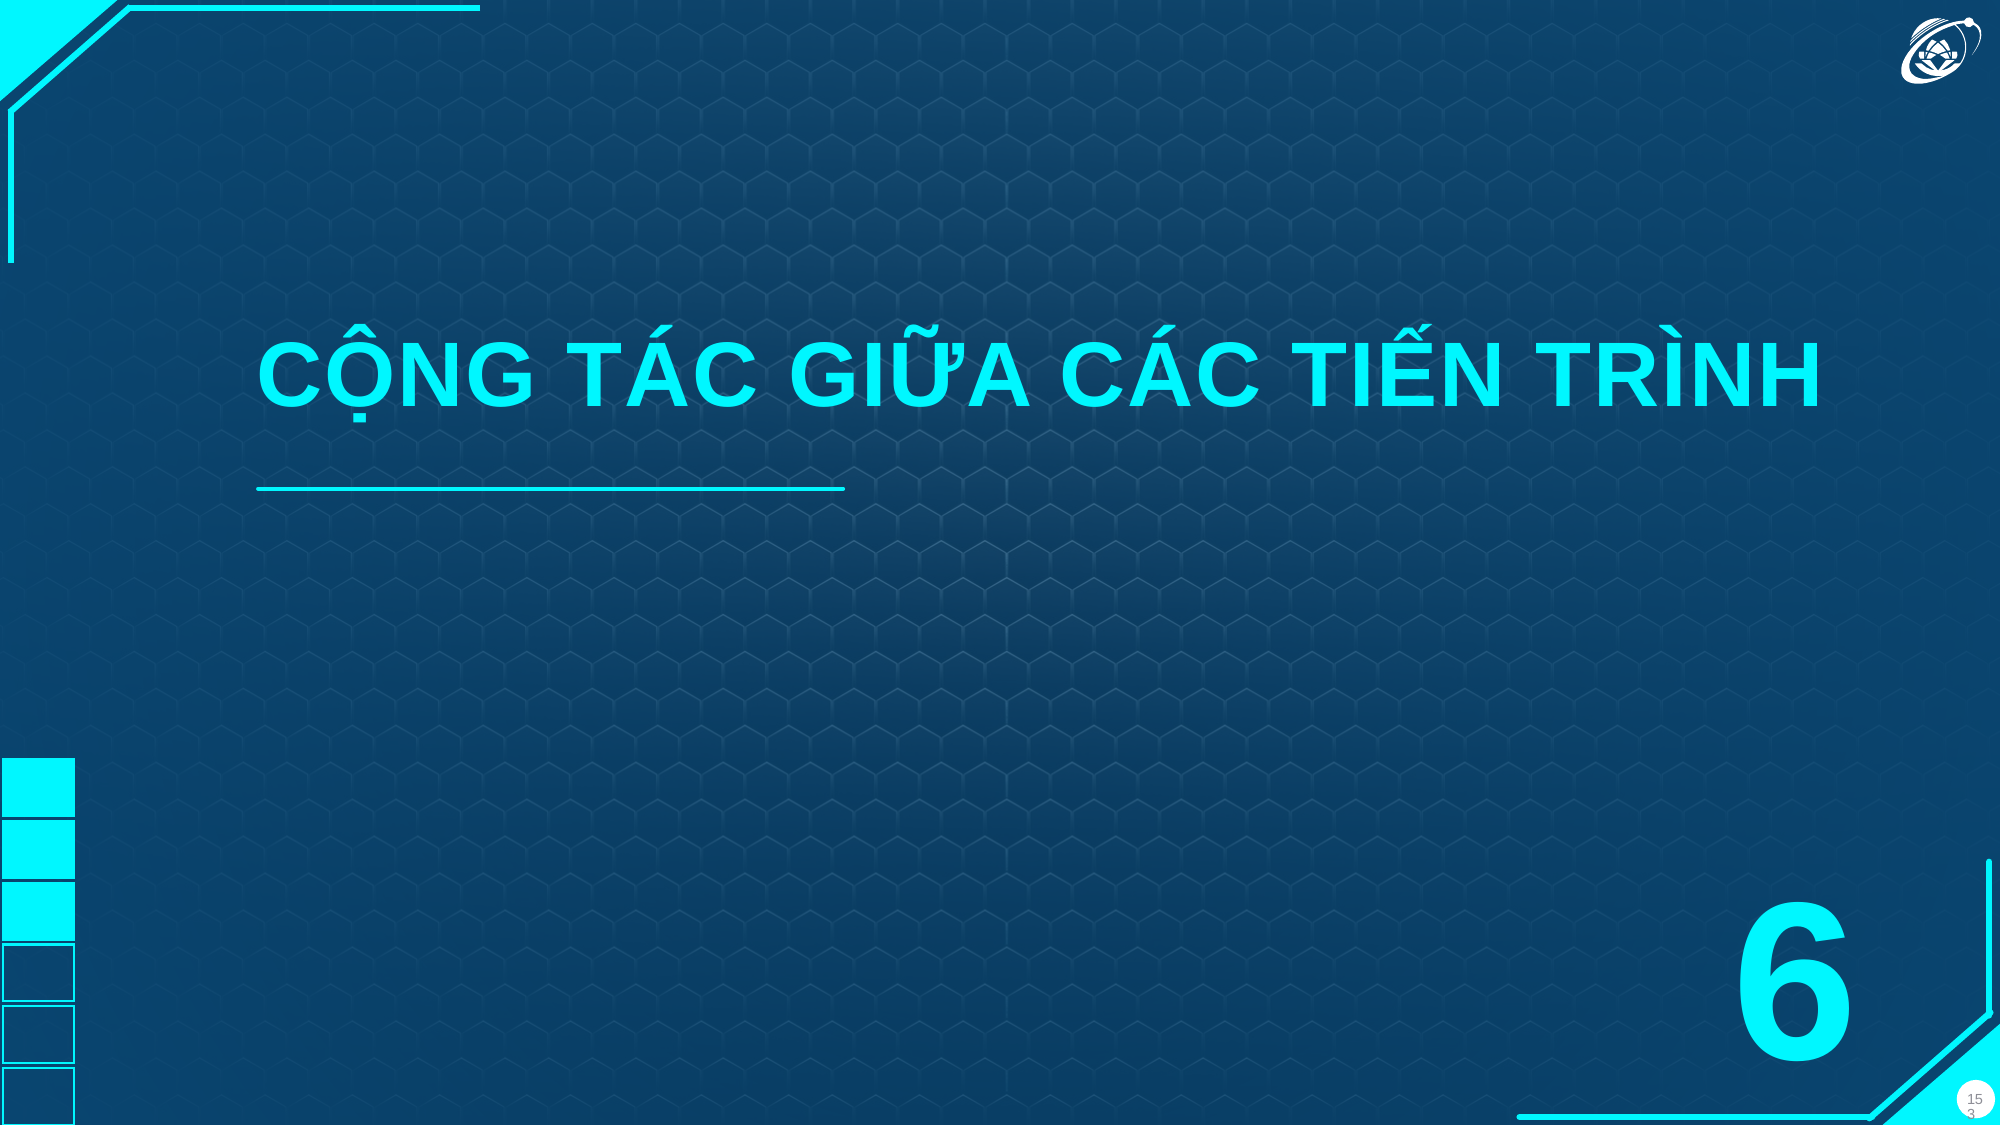

CỘNG TÁC GIỮA CÁC TIẾN TRÌNH

6
153